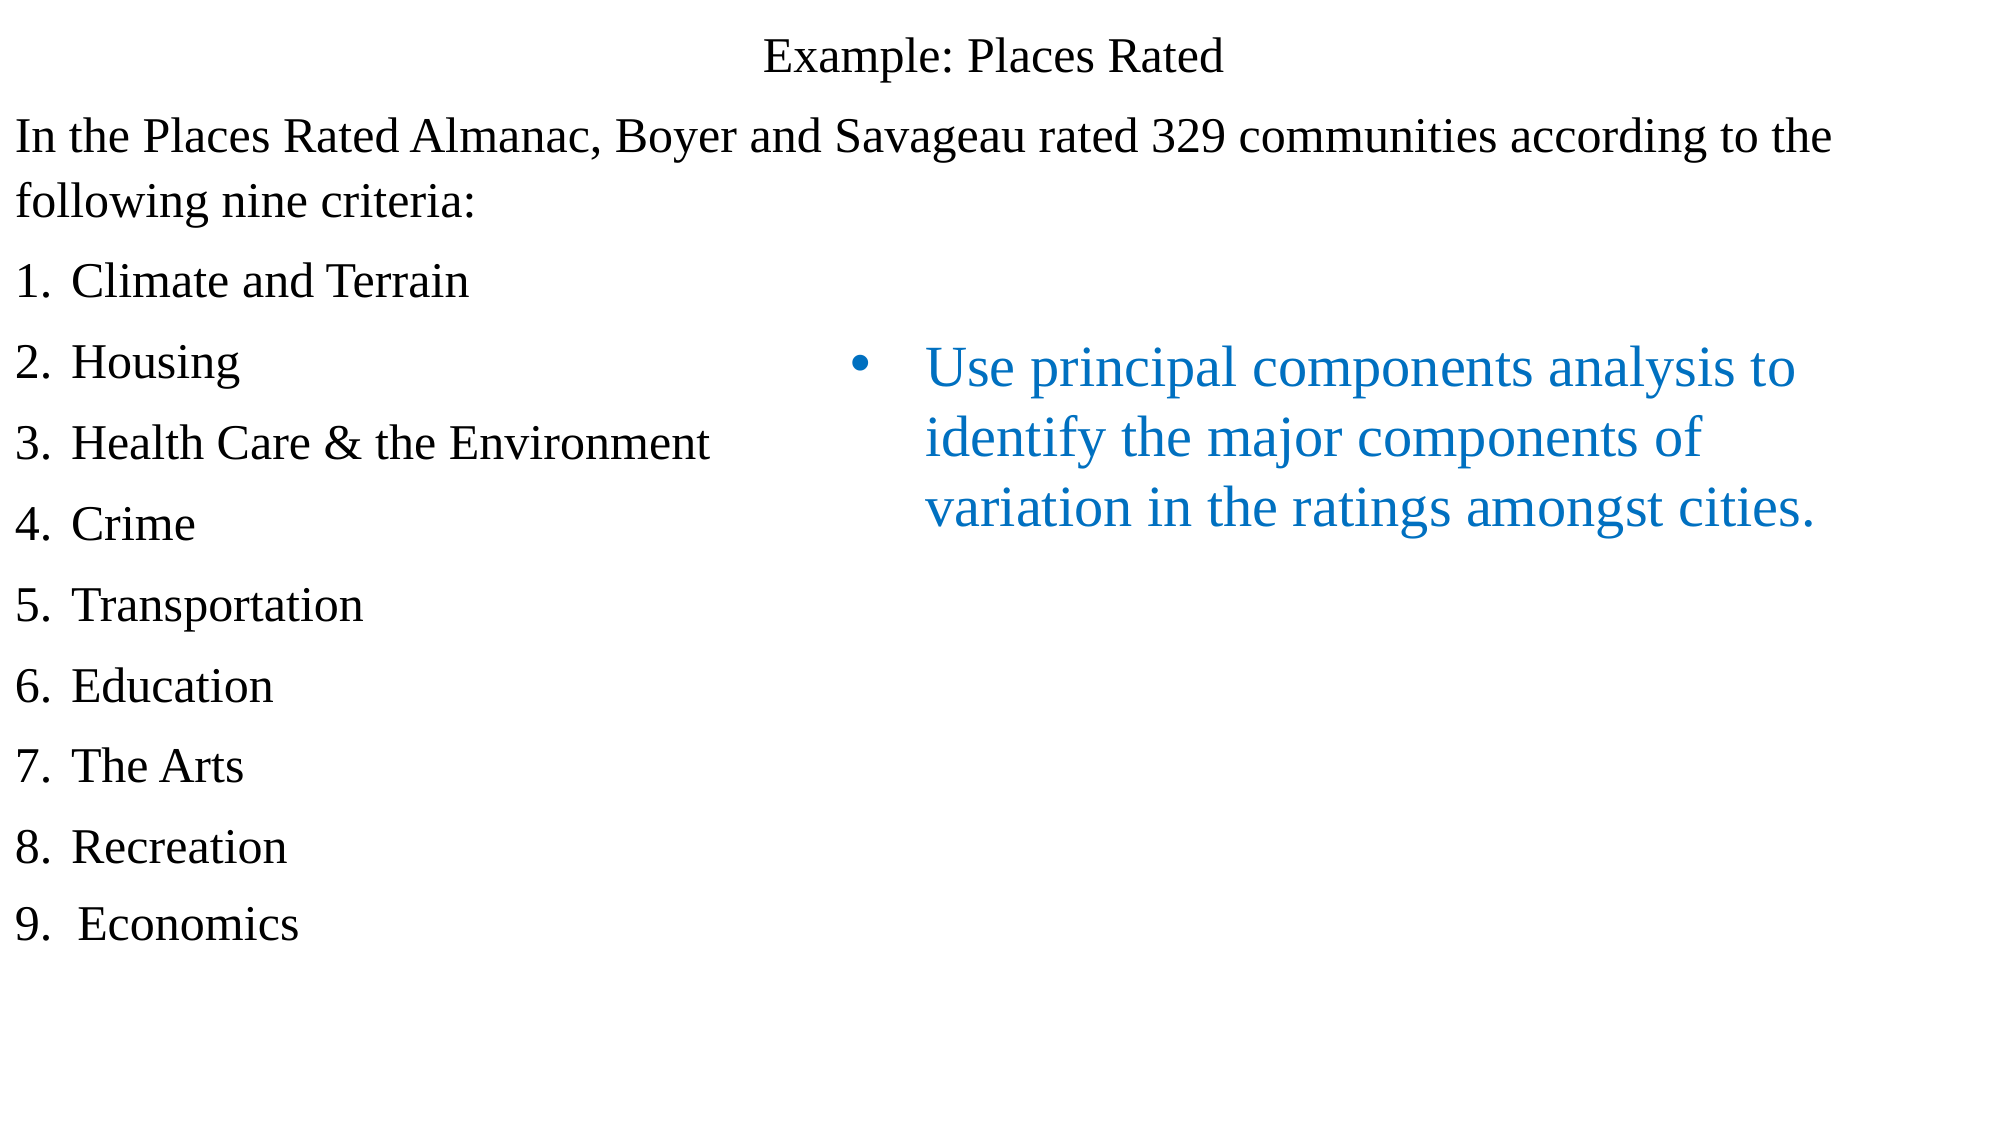

Example: Places Rated
In the Places Rated Almanac, Boyer and Savageau rated 329 communities according to the following nine criteria:
Climate and Terrain
Housing
Health Care & the Environment
Crime
Transportation
Education
The Arts
Recreation
9.  Economics

Use principal components analysis to identify the major components of variation in the ratings amongst cities.